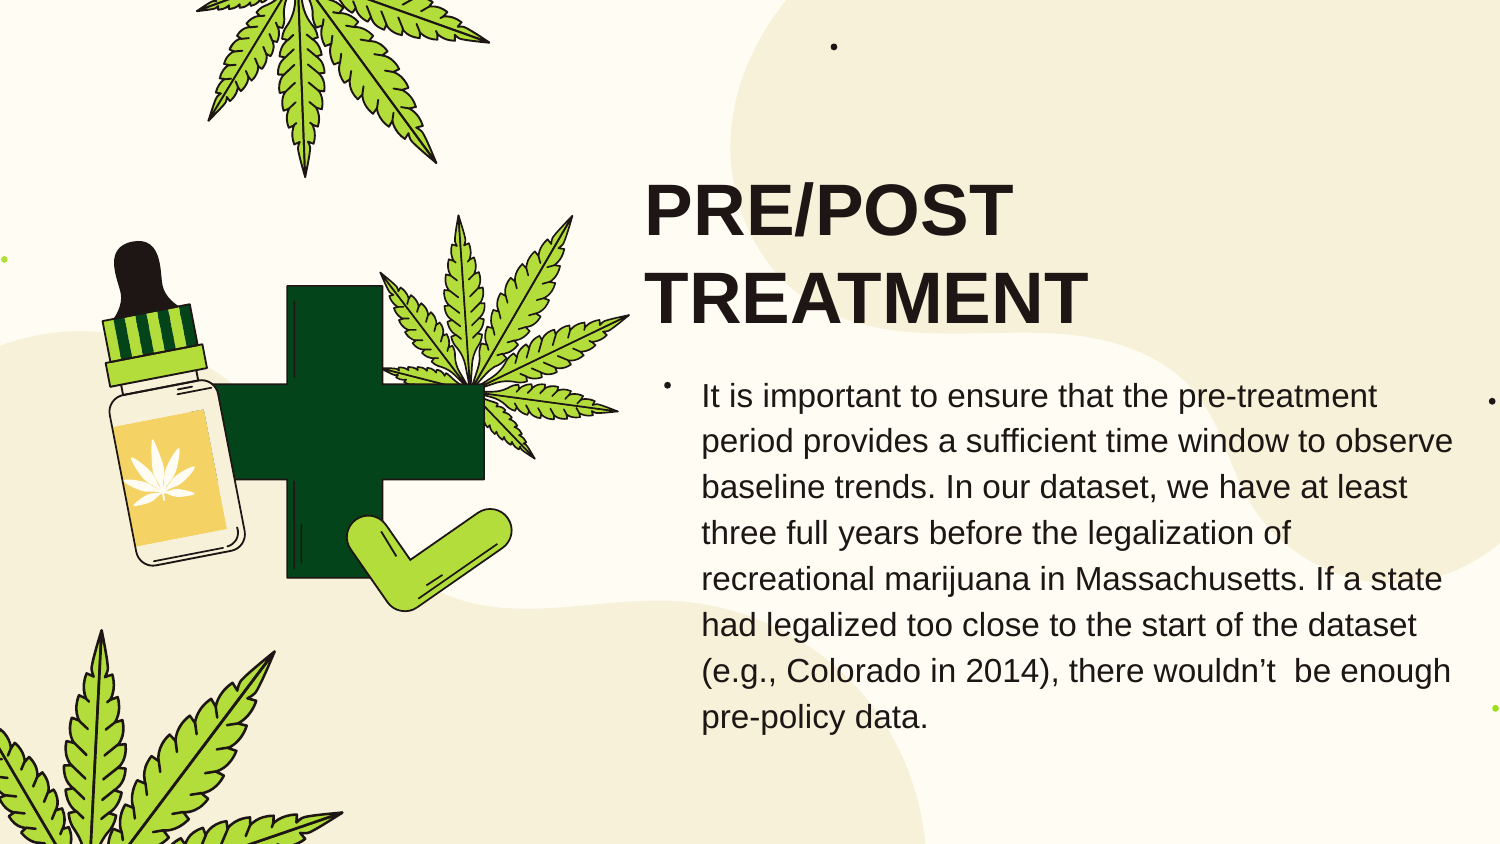

# PRE/POST TREATMENT

It is important to ensure that the pre-treatment period provides a sufficient time window to observe baseline trends. In our dataset, we have at least three full years before the legalization of recreational marijuana in Massachusetts. If a state had legalized too close to the start of the dataset (e.g., Colorado in 2014), there wouldn’t  be enough pre-policy data.